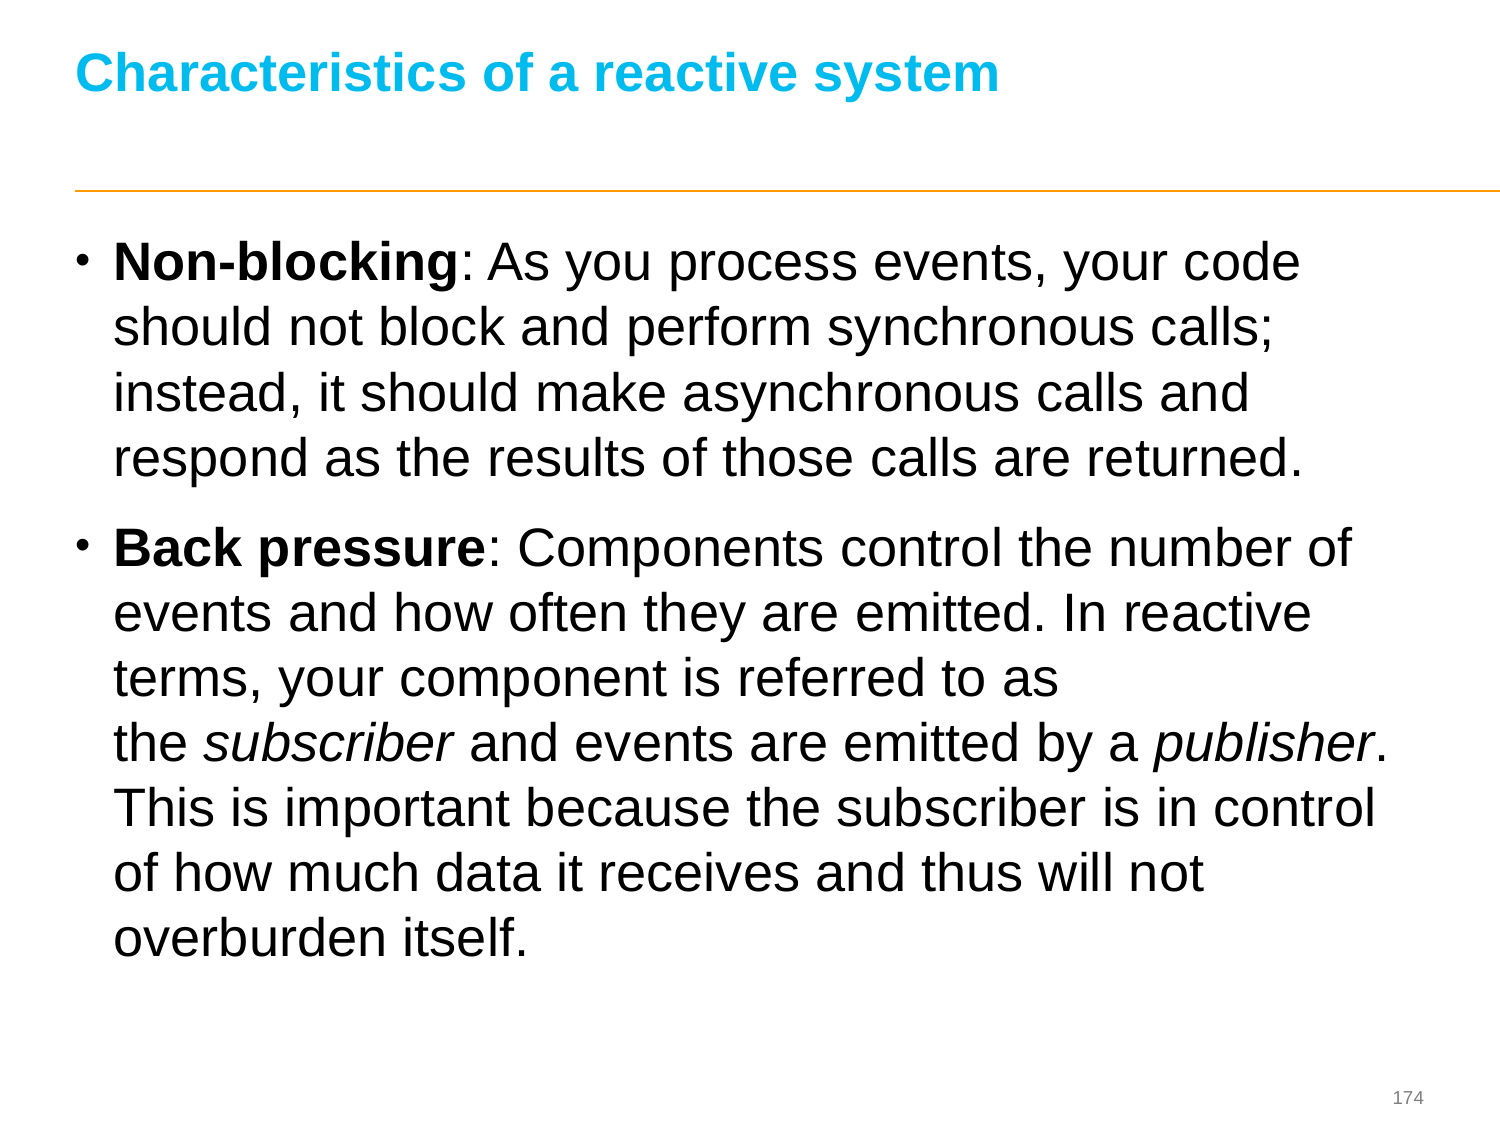

# Characteristics of a reactive system
Non-blocking: As you process events, your code should not block and perform synchronous calls; instead, it should make asynchronous calls and respond as the results of those calls are returned.
Back pressure: Components control the number of events and how often they are emitted. In reactive terms, your component is referred to as the subscriber and events are emitted by a publisher. This is important because the subscriber is in control of how much data it receives and thus will not overburden itself.